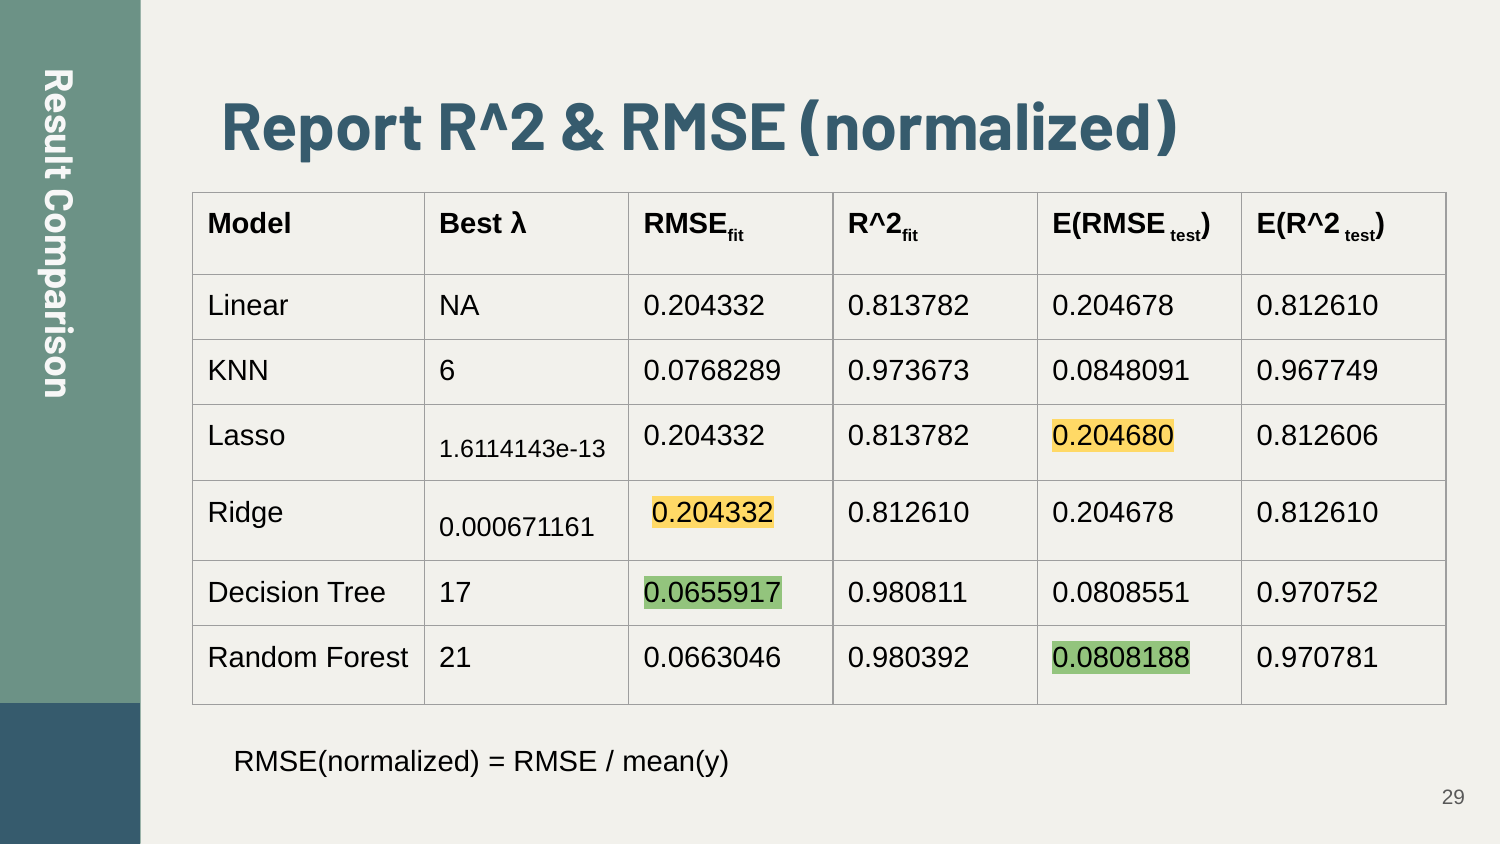

Report R^2 & RMSE (normalized)
| Model | Best λ | RMSEfit | R^2fit | E(RMSE test) | E(R^2 test) |
| --- | --- | --- | --- | --- | --- |
| Linear | NA | 0.204332 | 0.813782 | 0.204678 | 0.812610 |
| KNN | 6 | 0.0768289 | 0.973673 | 0.0848091 | 0.967749 |
| Lasso | 1.6114143e-13 | 0.204332 | 0.813782 | 0.204680 | 0.812606 |
| Ridge | 0.000671161 | 0.204332 | 0.812610 | 0.204678 | 0.812610 |
| Decision Tree | 17 | 0.0655917 | 0.980811 | 0.0808551 | 0.970752 |
| Random Forest | 21 | 0.0663046 | 0.980392 | 0.0808188 | 0.970781 |
Result Comparison

RMSE(normalized) = RMSE / mean(y)
29